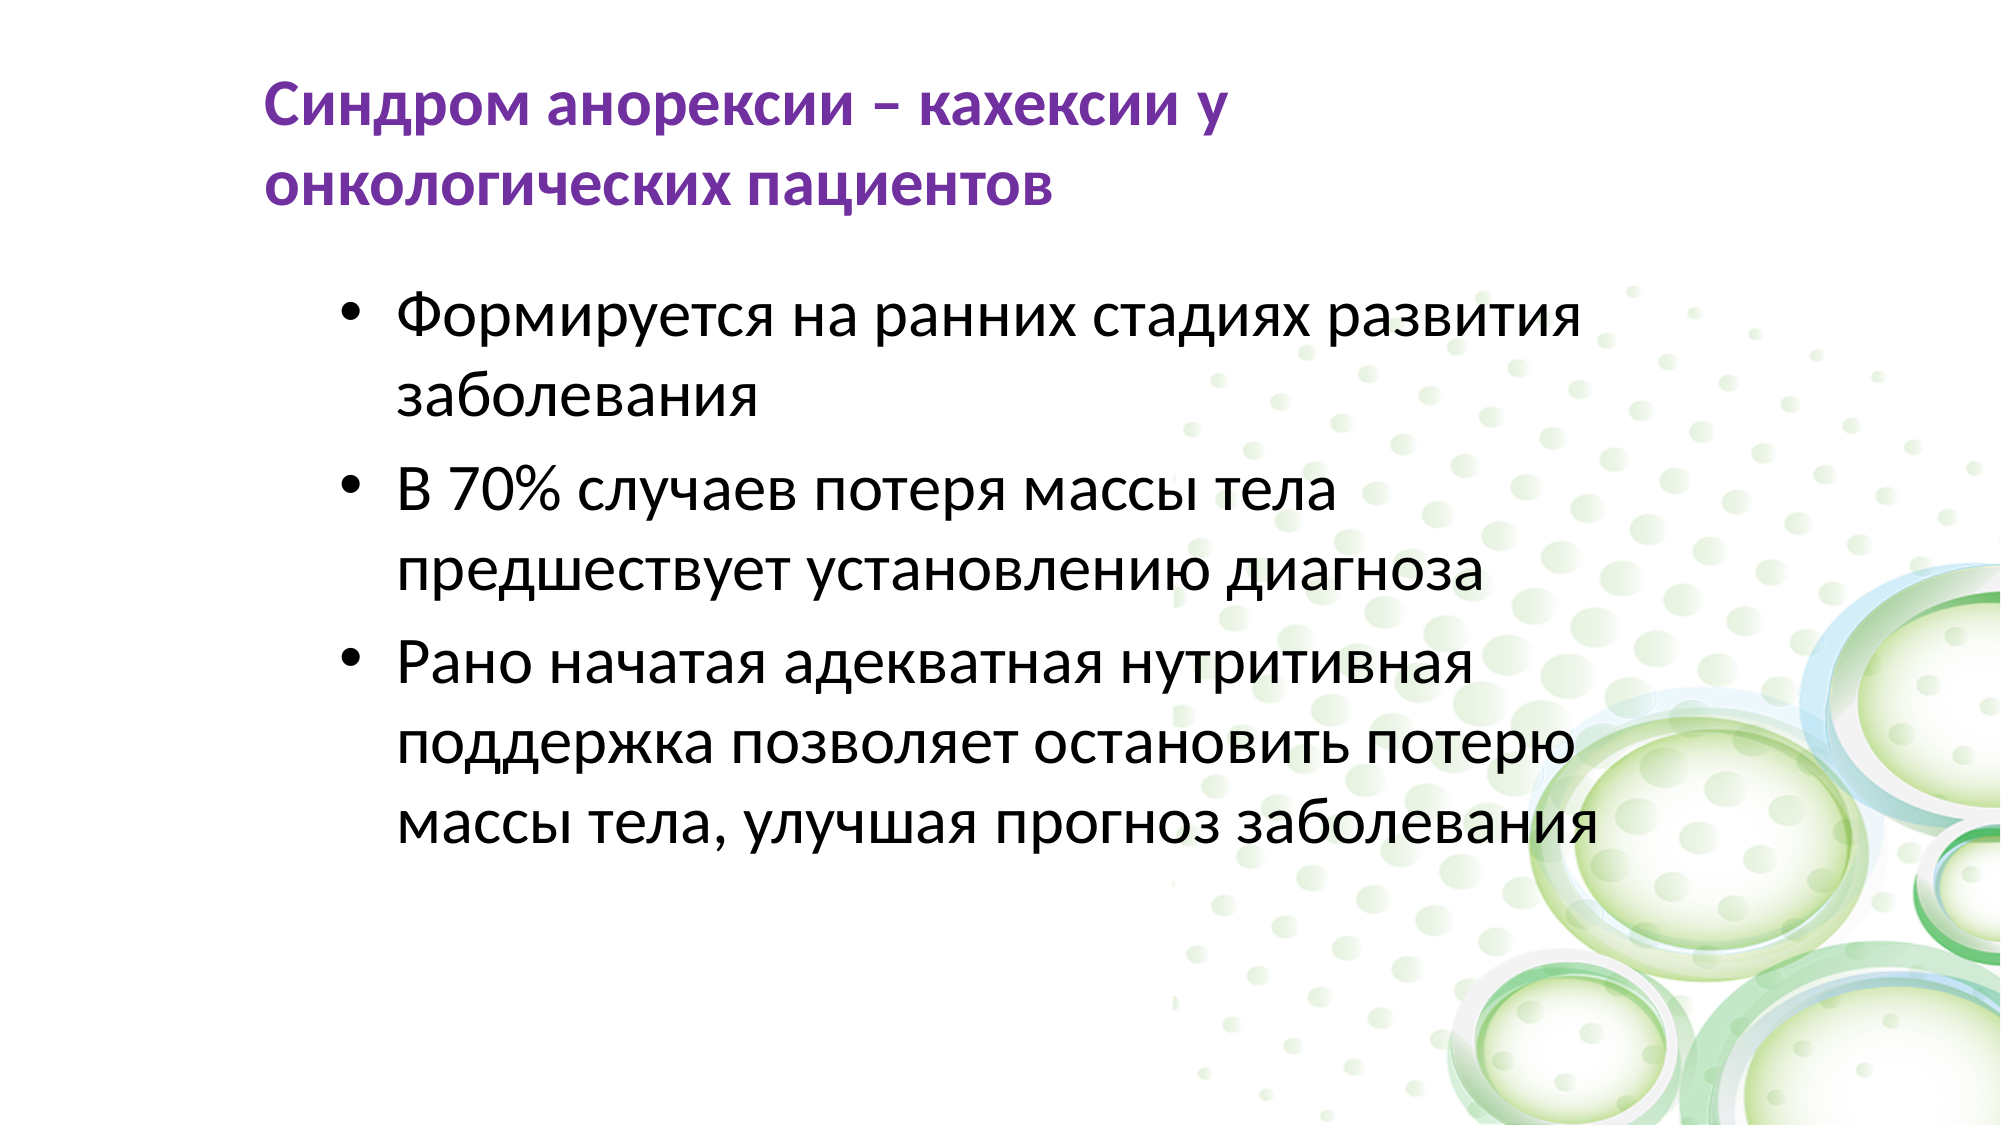

# Синдром анорексии – кахексии у онкологических пациентов
Формируется на ранних стадиях развития заболевания
В 70% случаев потеря массы тела предшествует установлению диагноза
Рано начатая адекватная нутритивная поддержка позволяет остановить потерю массы тела, улучшая прогноз заболевания